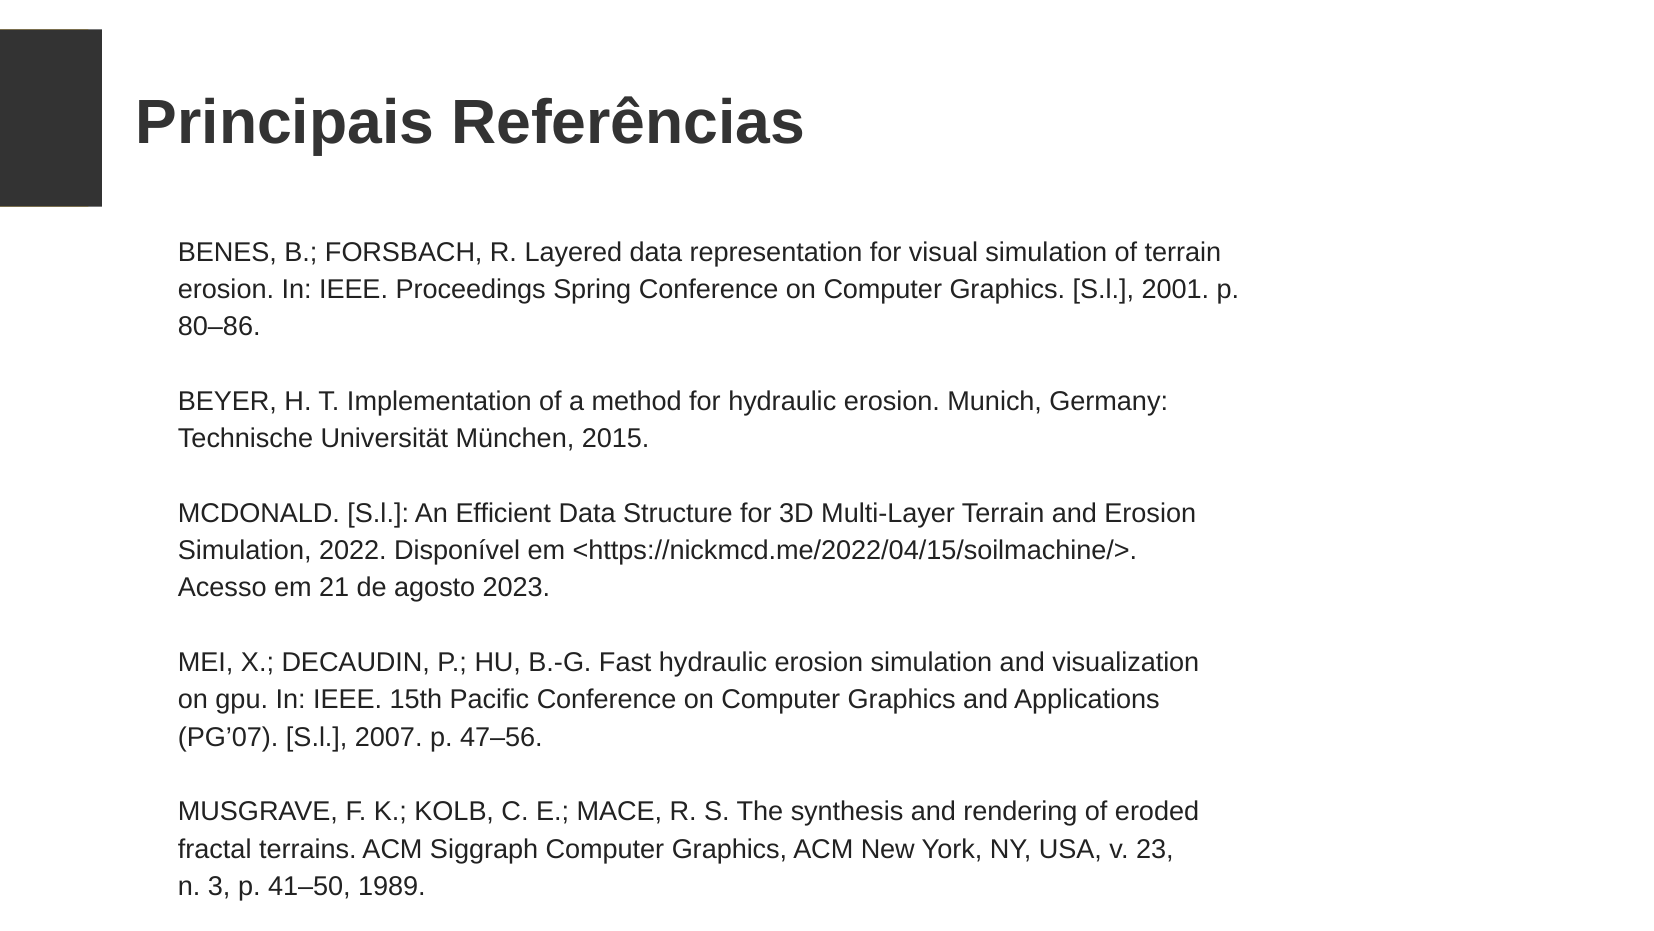

Principais Referências
BENES, B.; FORSBACH, R. Layered data representation for visual simulation of terrain
erosion. In: IEEE. Proceedings Spring Conference on Computer Graphics. [S.l.], 2001. p.
80–86.
BEYER, H. T. Implementation of a method for hydraulic erosion. Munich, Germany:
Technische Universität München, 2015.

MCDONALD. [S.l.]: An Efficient Data Structure for 3D Multi-Layer Terrain and Erosion
Simulation, 2022. Disponível em <https://nickmcd.me/2022/04/15/soilmachine/>.
Acesso em 21 de agosto 2023.

MEI, X.; DECAUDIN, P.; HU, B.-G. Fast hydraulic erosion simulation and visualization
on gpu. In: IEEE. 15th Pacific Conference on Computer Graphics and Applications
(PG’07). [S.l.], 2007. p. 47–56.

MUSGRAVE, F. K.; KOLB, C. E.; MACE, R. S. The synthesis and rendering of eroded
fractal terrains. ACM Siggraph Computer Graphics, ACM New York, NY, USA, v. 23,
n. 3, p. 41–50, 1989.